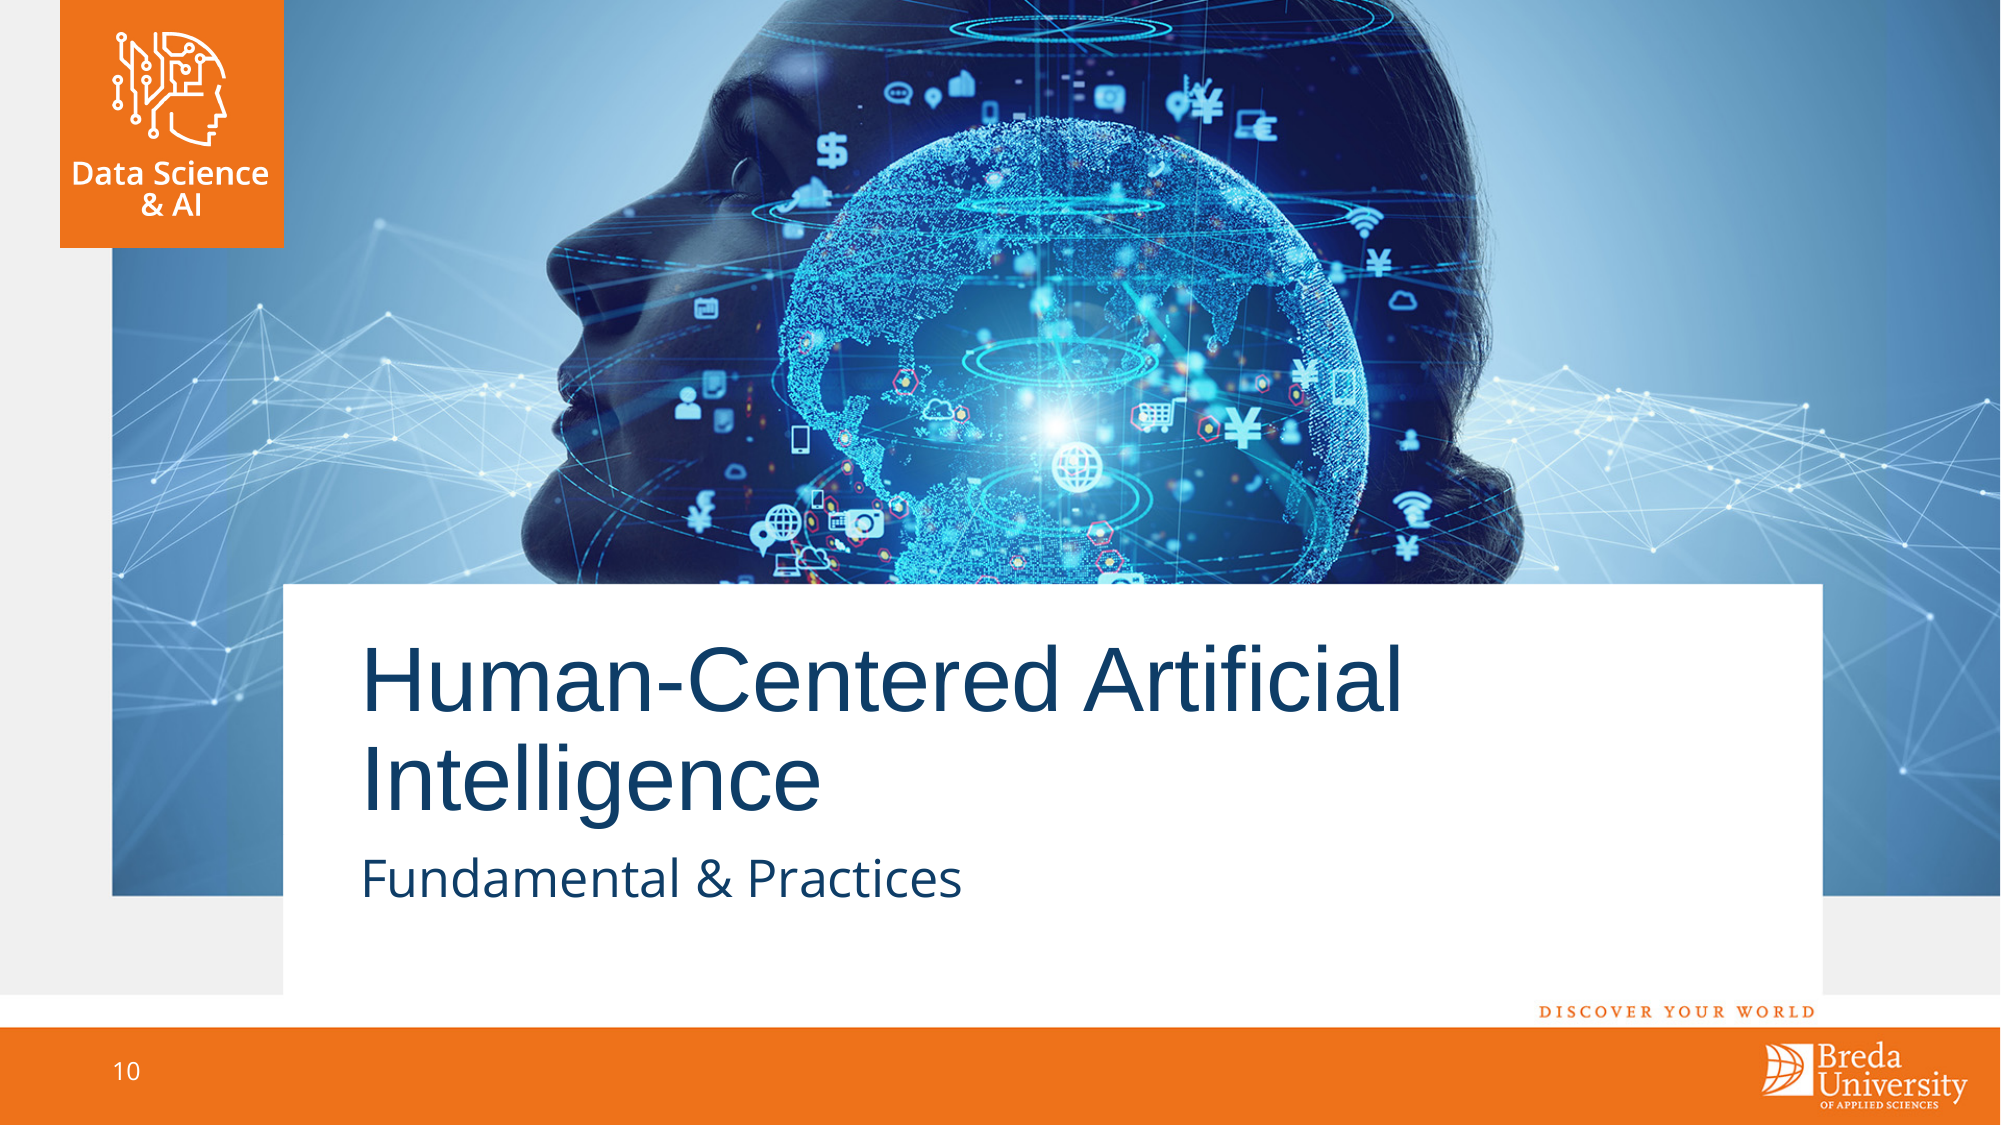

# Human-Centered Artificial Intelligence
Fundamental & Practices
10